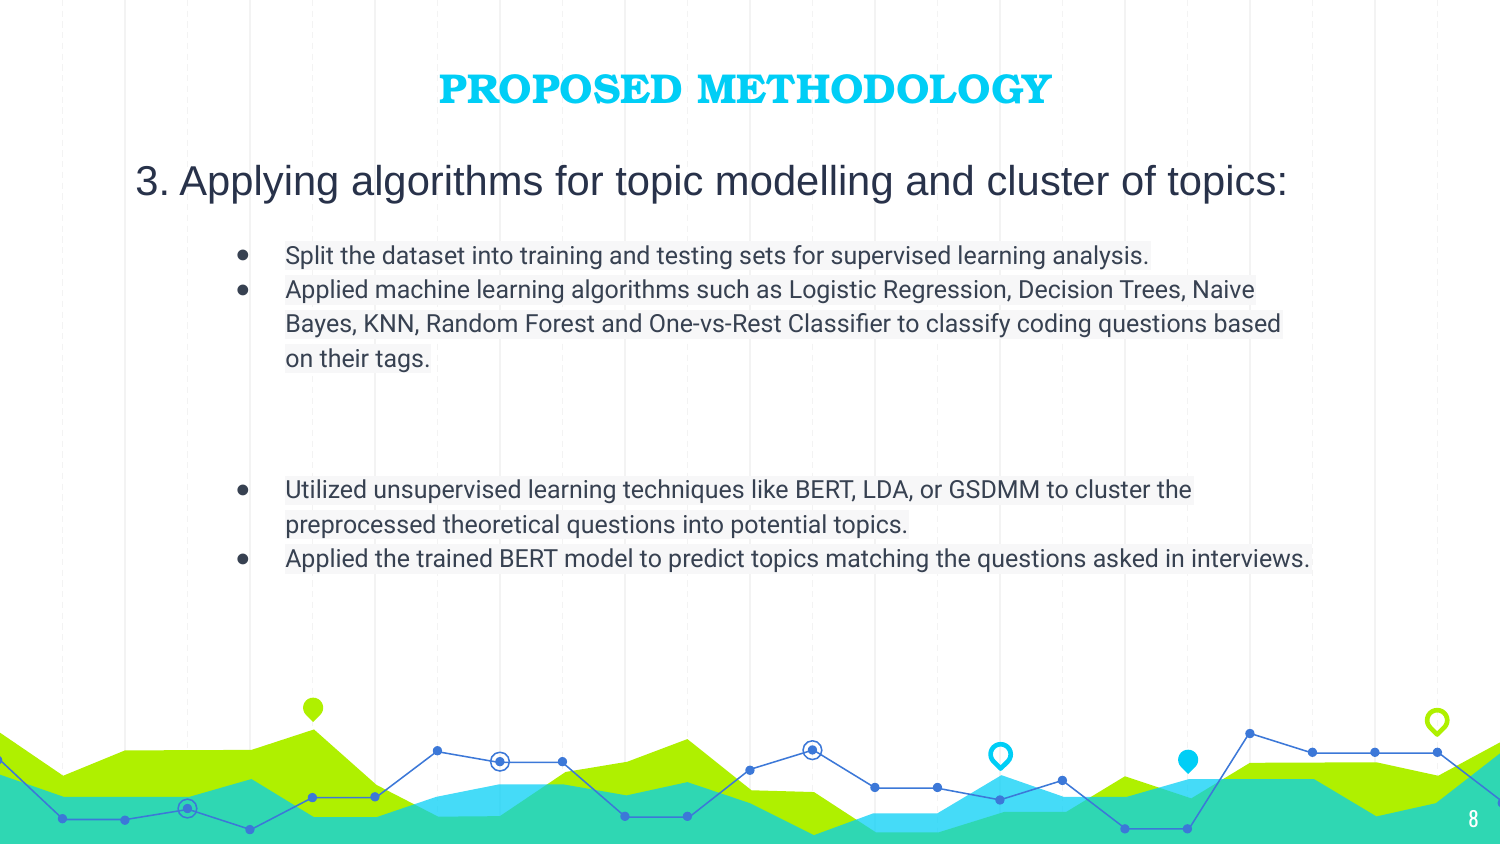

# PROPOSED METHODOLOGY
3. Applying algorithms for topic modelling and cluster of topics:
Split the dataset into training and testing sets for supervised learning analysis.
Applied machine learning algorithms such as Logistic Regression, Decision Trees, Naive Bayes, KNN, Random Forest and One-vs-Rest Classifier to classify coding questions based on their tags.

Utilized unsupervised learning techniques like BERT, LDA, or GSDMM to cluster the preprocessed theoretical questions into potential topics.
Applied the trained BERT model to predict topics matching the questions asked in interviews.

8